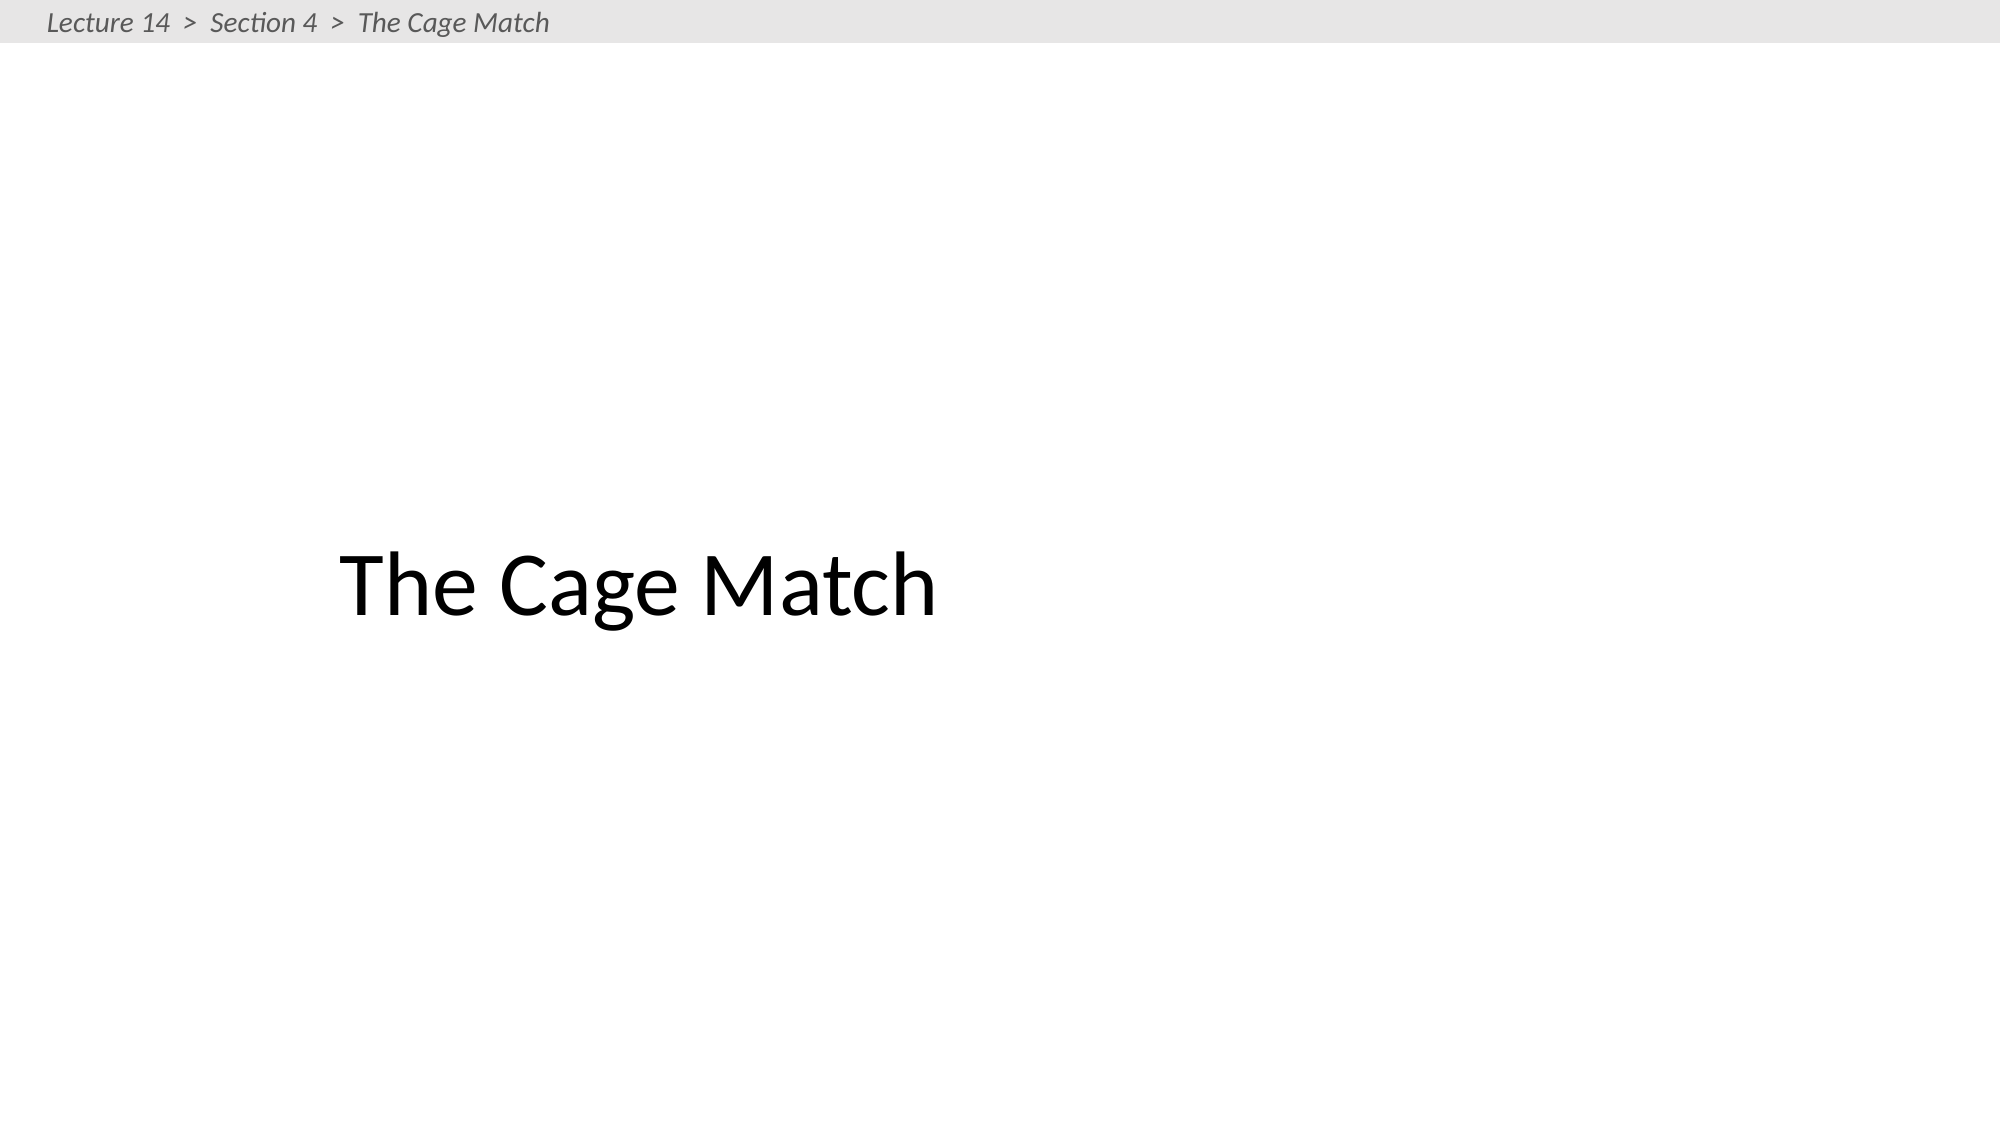

Lecture 14  >  Section 4  >  The Cage Match
# The Cage Match